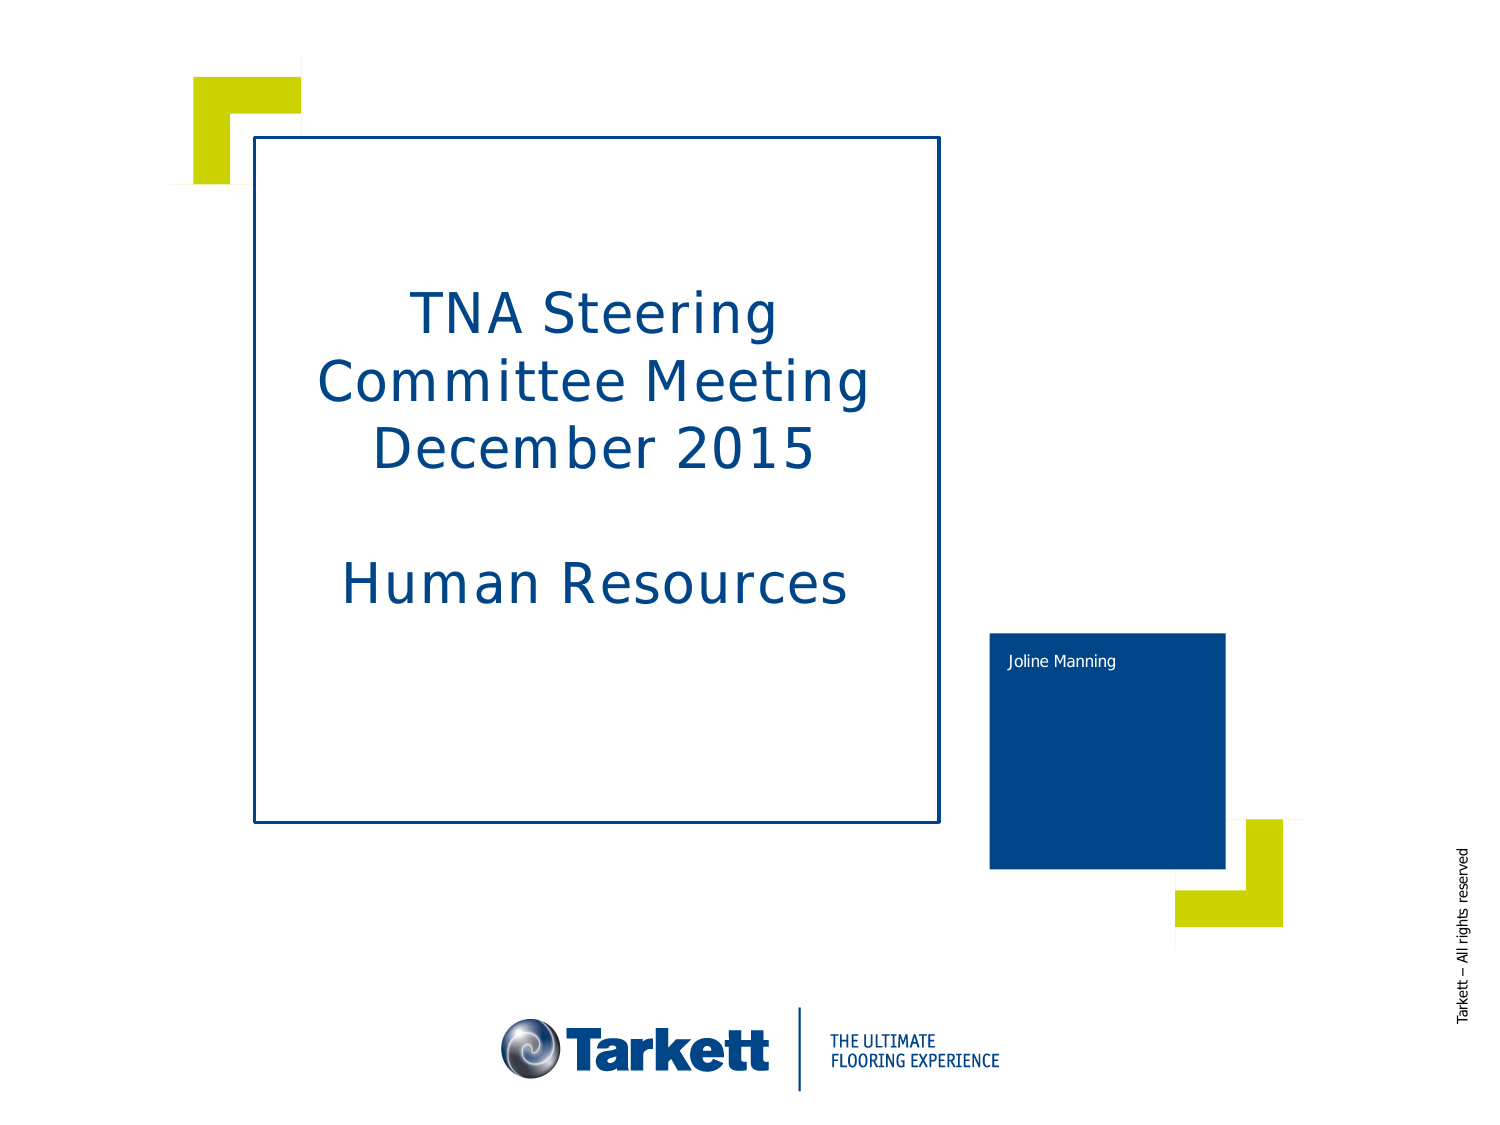

# TNA Steering Committee Meeting December 2015 Human Resources
Joline Manning